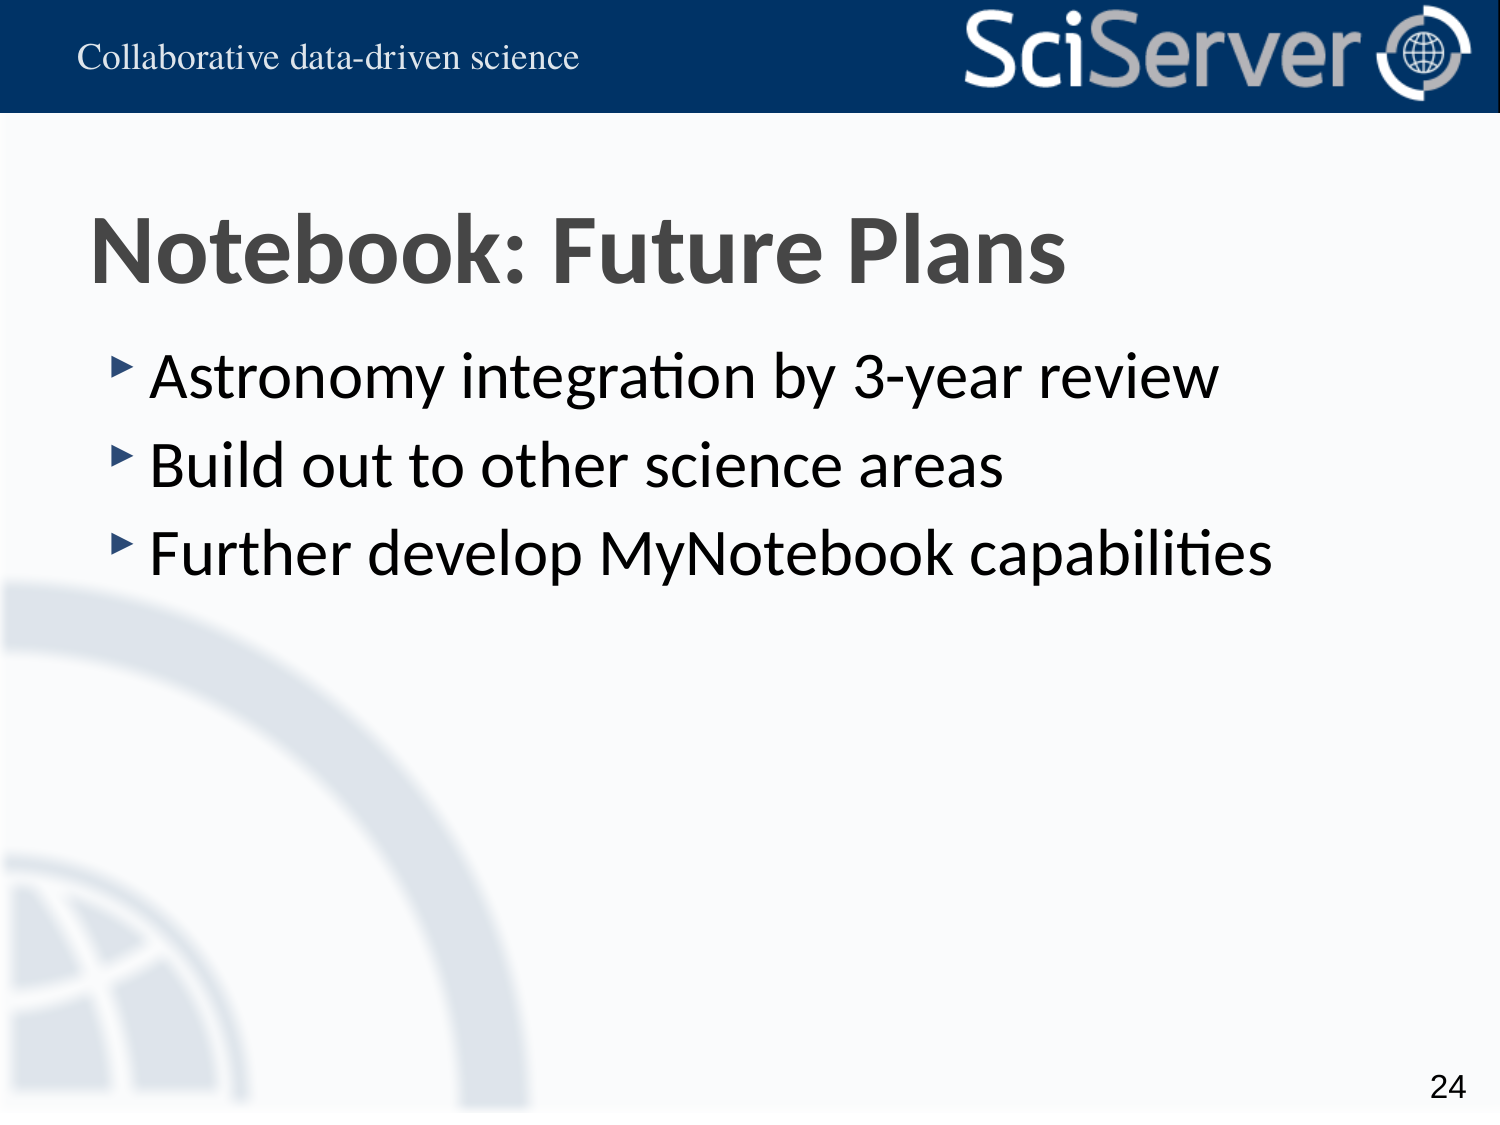

# Notebook: Future Plans
Astronomy integration by 3-year review
Build out to other science areas
Further develop MyNotebook capabilities
24